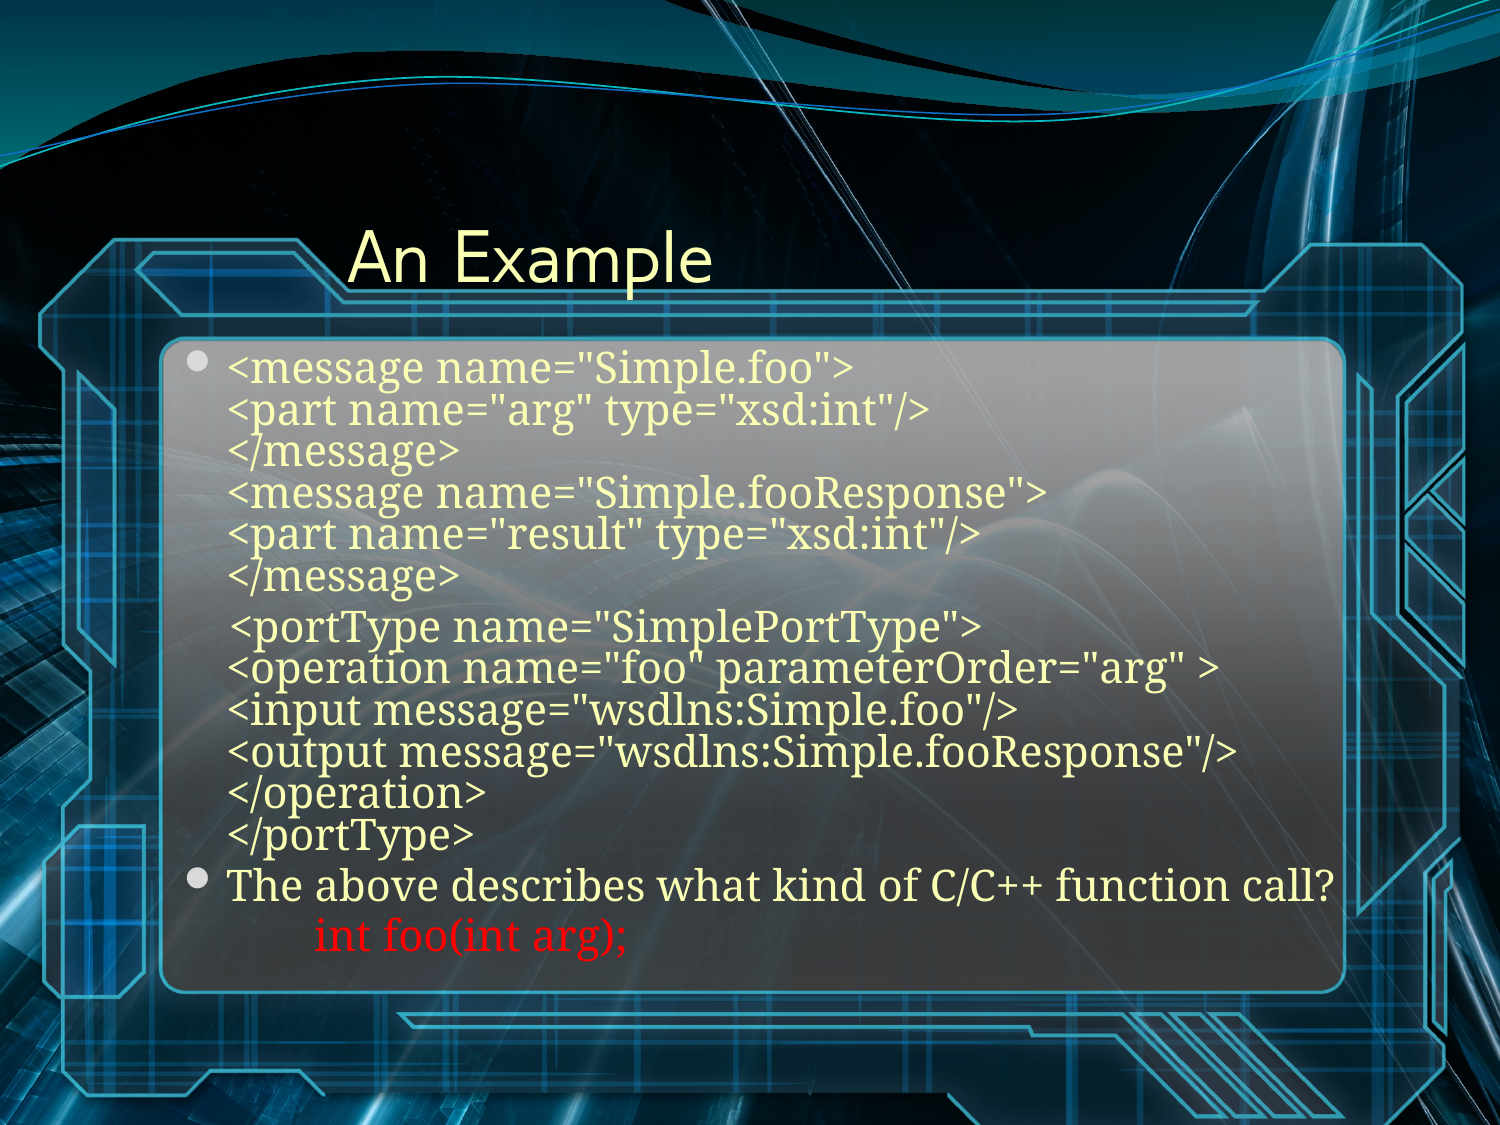

# An Example
<message name="Simple.foo">
<part name="arg" type="xsd:int"/>
</message>
<message name="Simple.fooResponse">
<part name="result" type="xsd:int"/>
</message>
    <portType name="SimplePortType">
<operation name="foo" parameterOrder="arg" >
<input message="wsdlns:Simple.foo"/>
<output message="wsdlns:Simple.fooResponse"/> </operation>
</portType>
The above describes what kind of C/C++ function call?
	int foo(int arg);